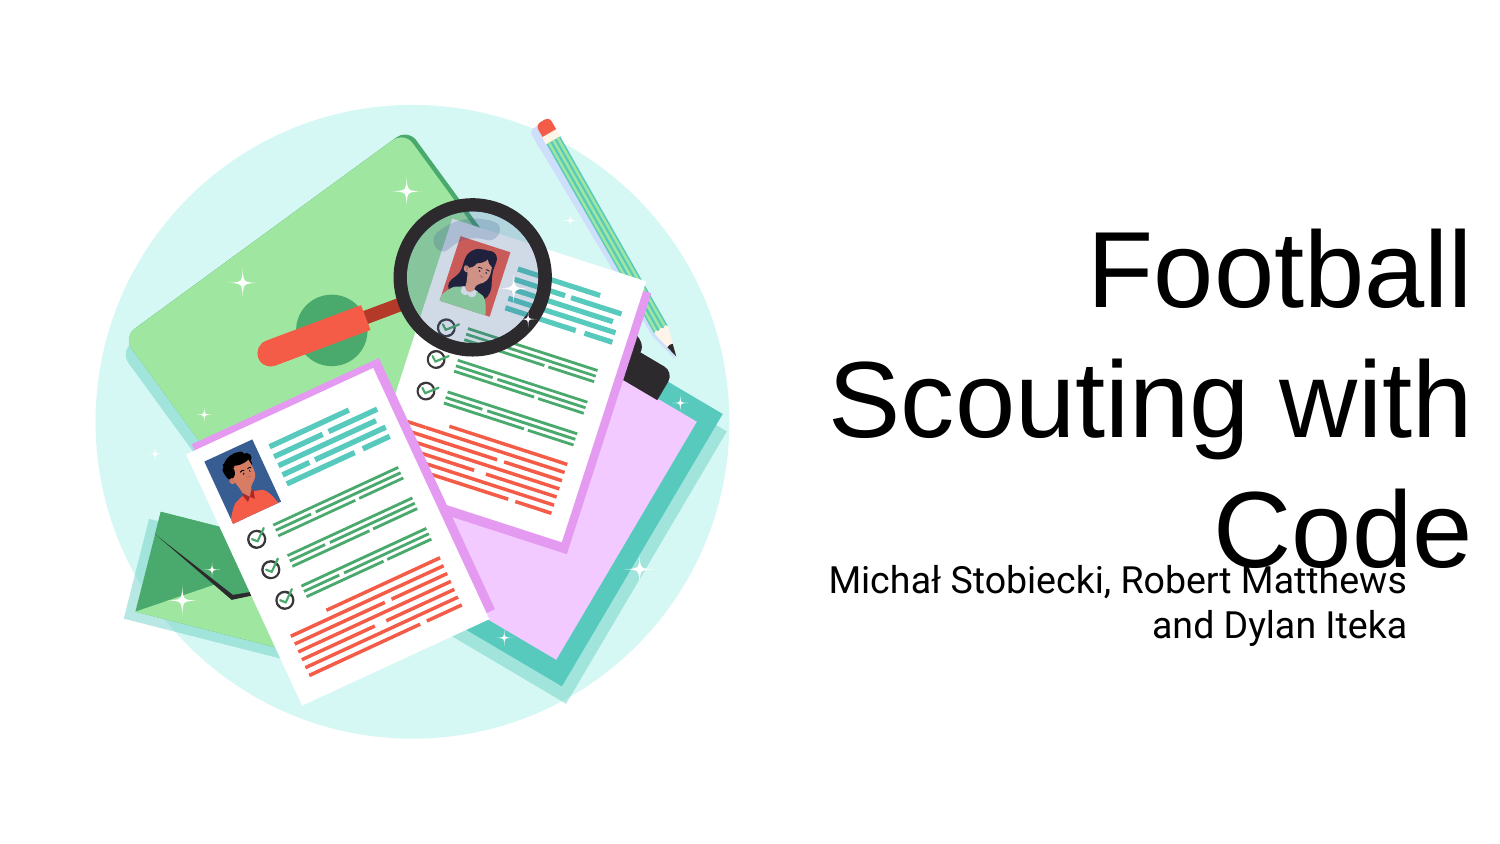

# Football Scouting with Code
Michał Stobiecki, Robert Matthews and Dylan Iteka